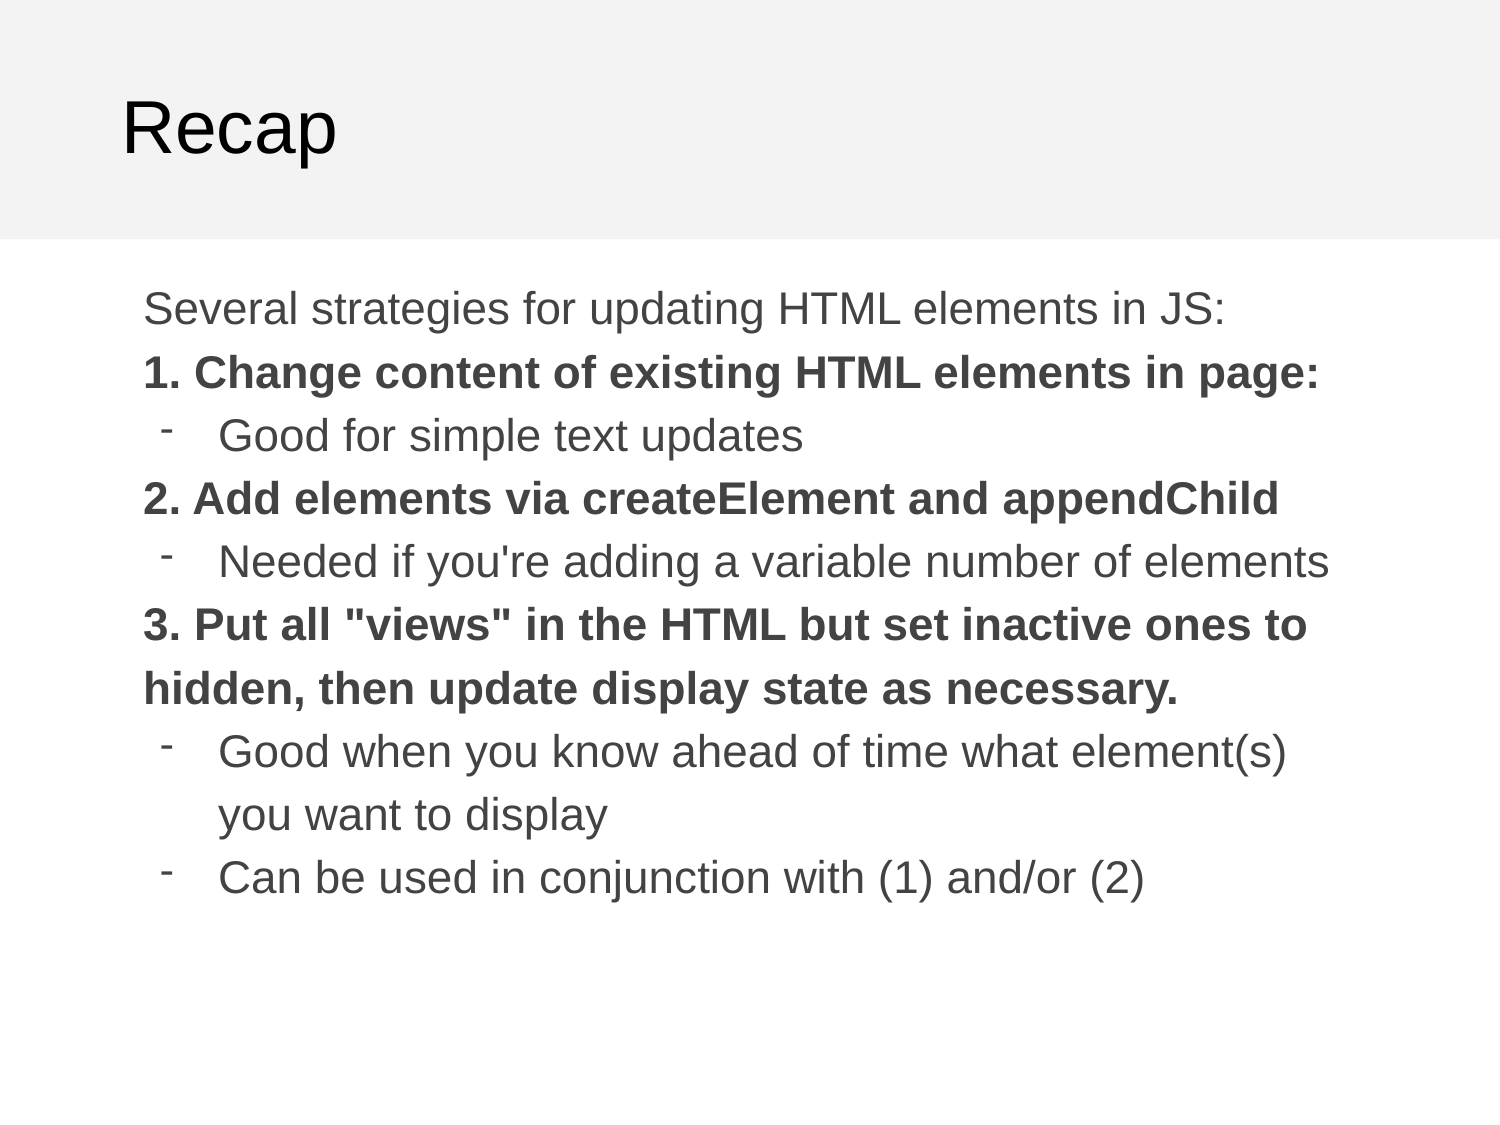

Recap
Several strategies for updating HTML elements in JS:
1. Change content of existing HTML elements in page:
Good for simple text updates
2. Add elements via createElement and appendChild
Needed if you're adding a variable number of elements
3. Put all "views" in the HTML but set inactive ones to hidden, then update display state as necessary.
Good when you know ahead of time what element(s) you want to display
Can be used in conjunction with (1) and/or (2)